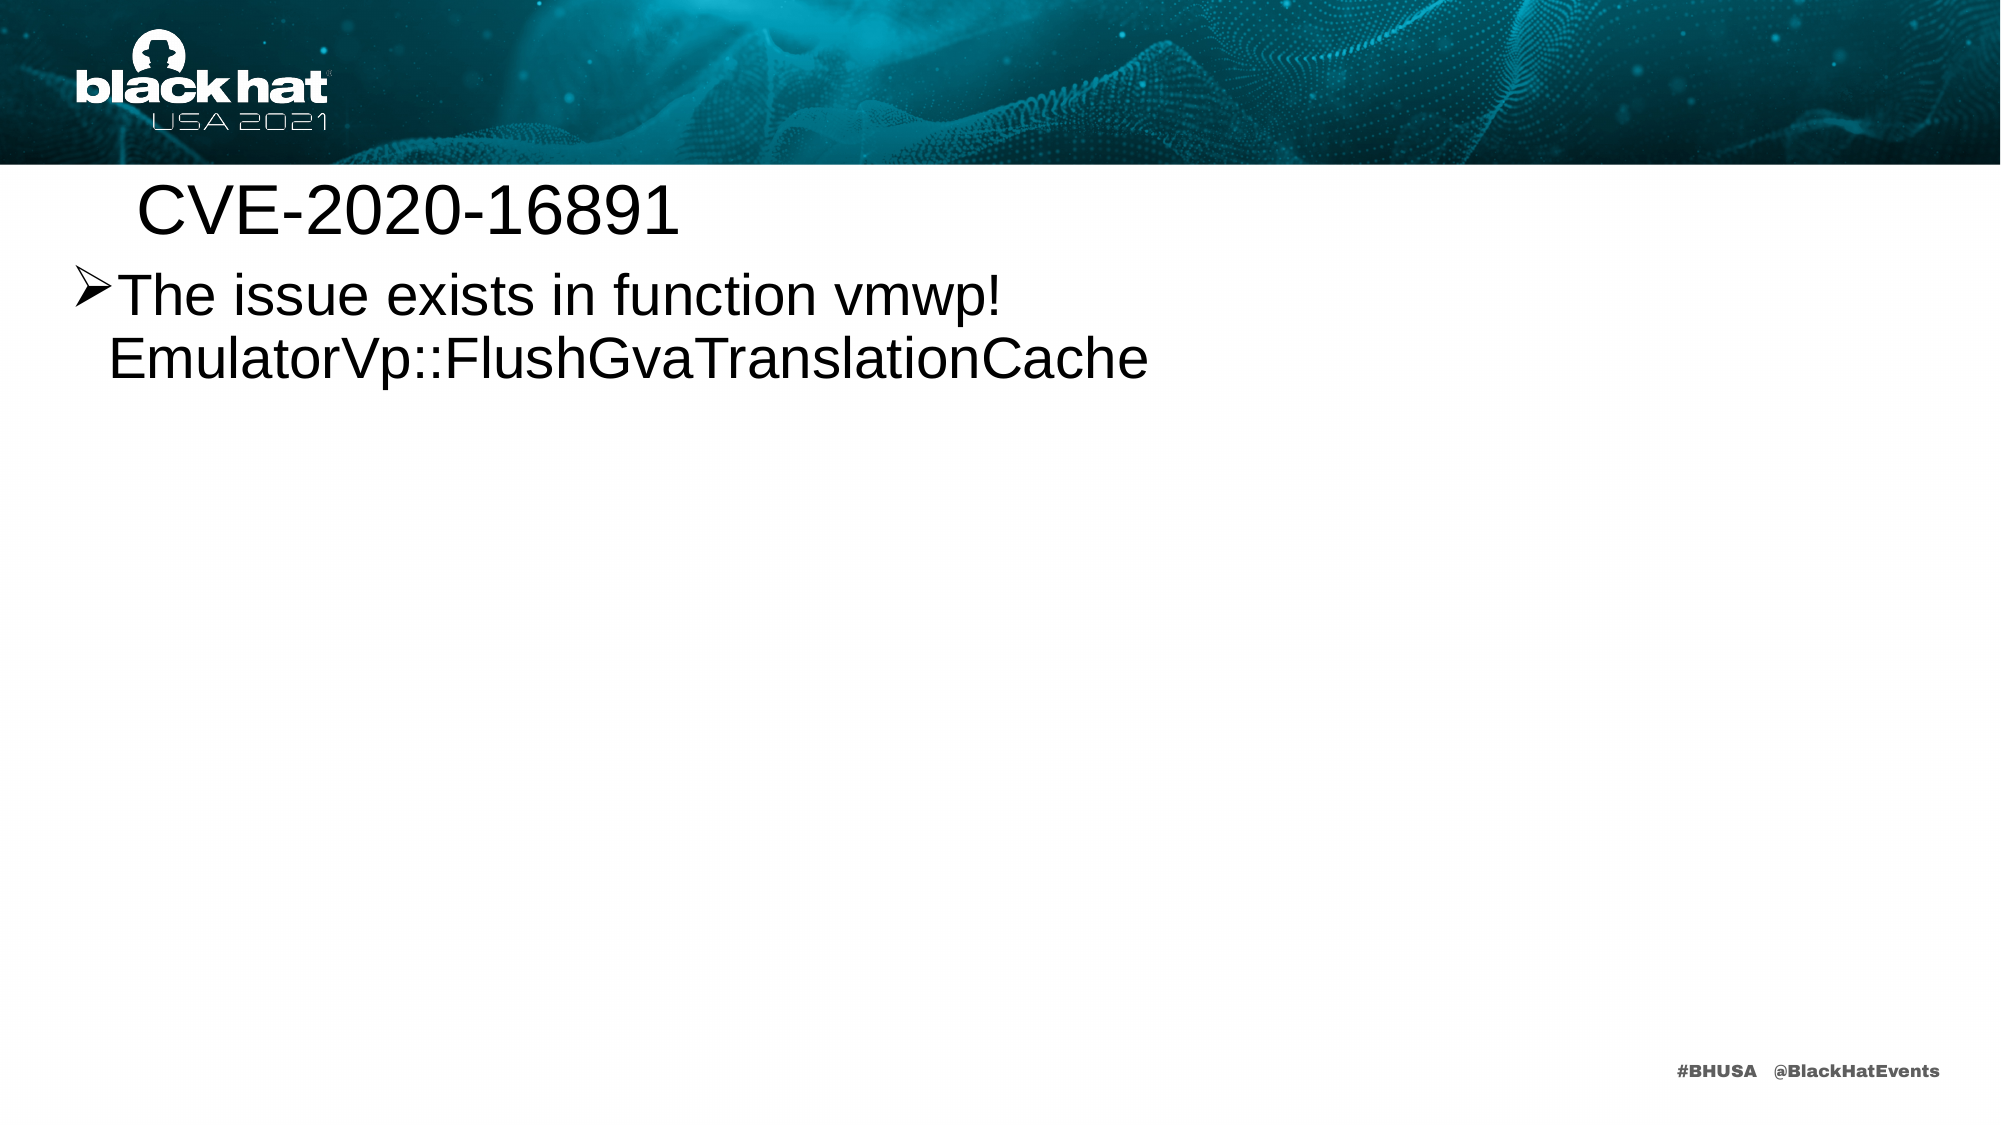

CVE-2020-16891
The issue exists in function vmwp!EmulatorVp::FlushGvaTranslationCache